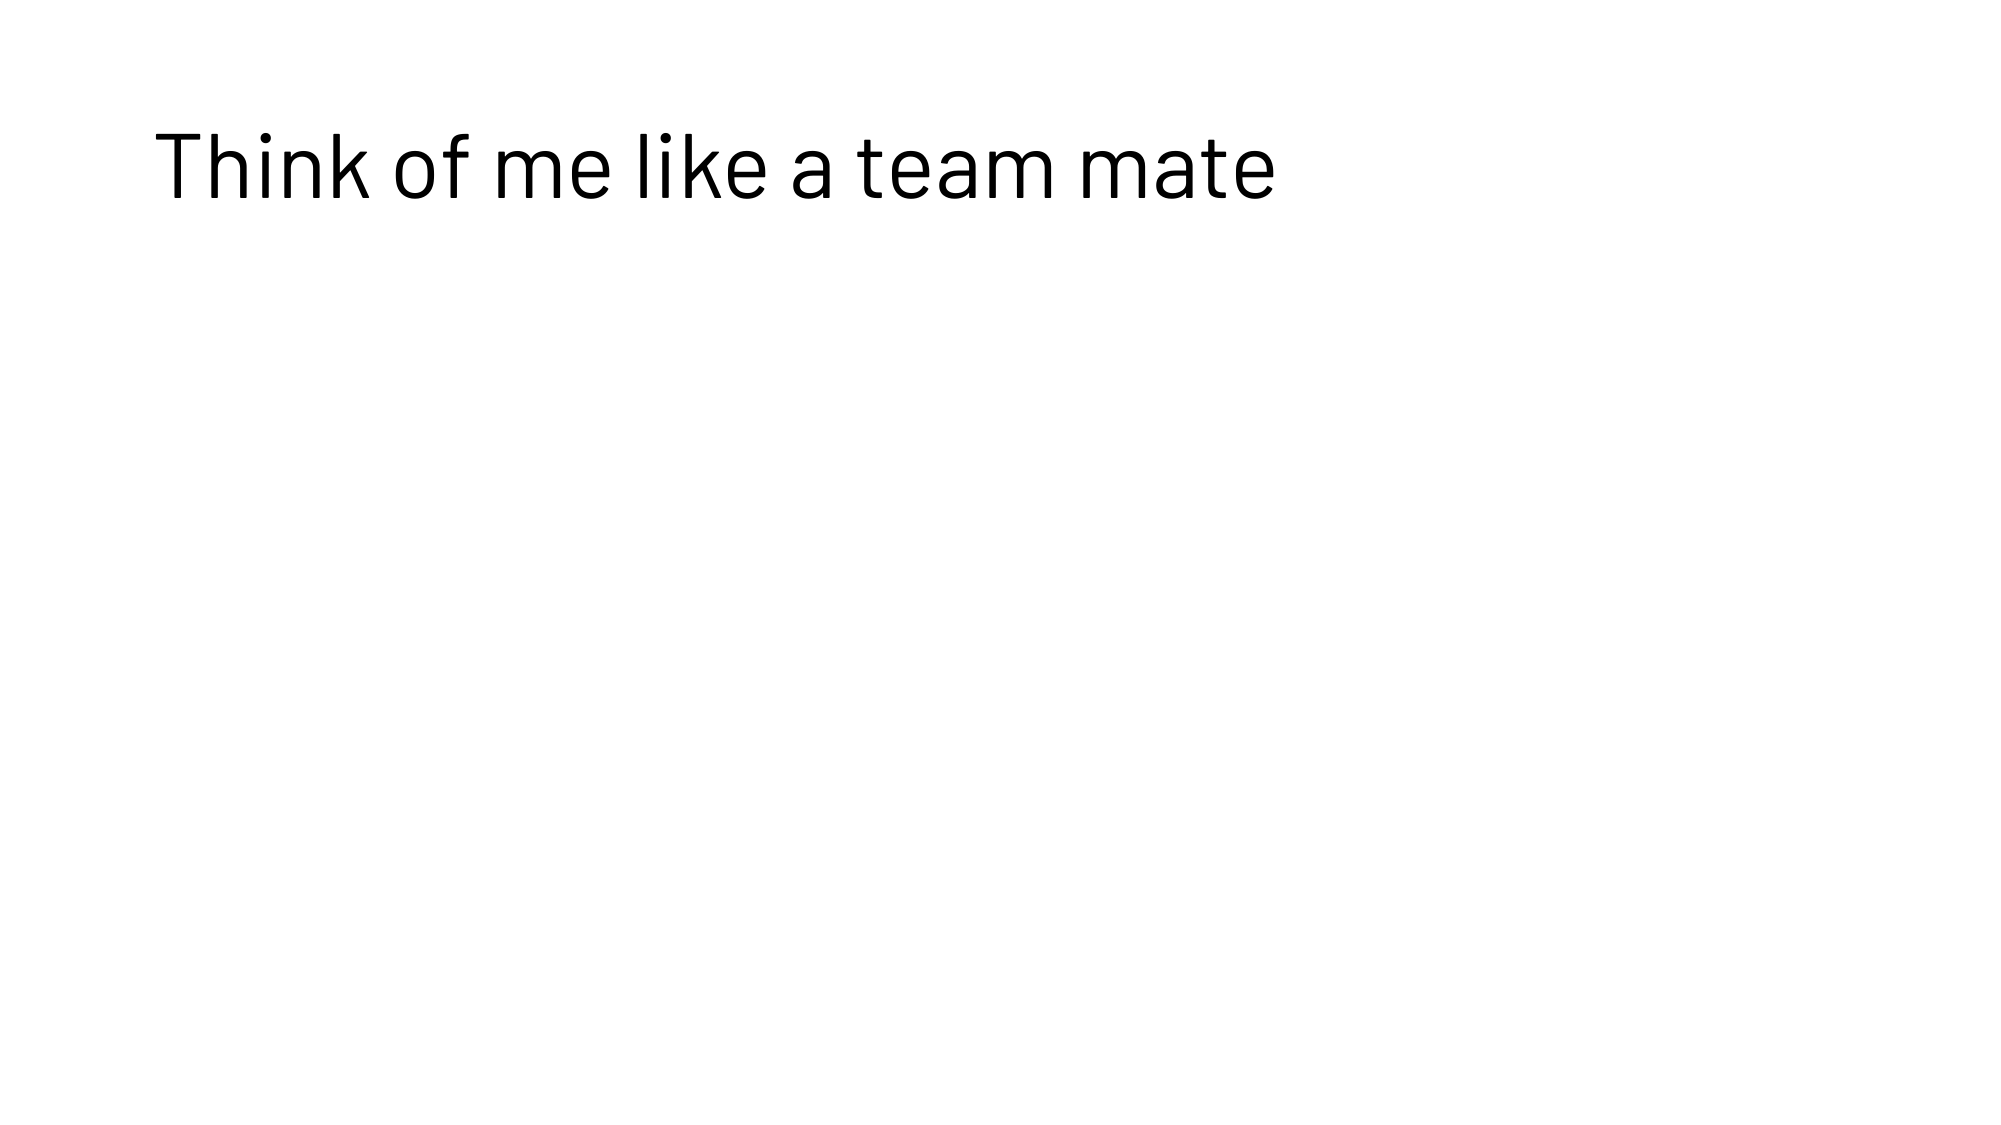

# Think of me like a team mate